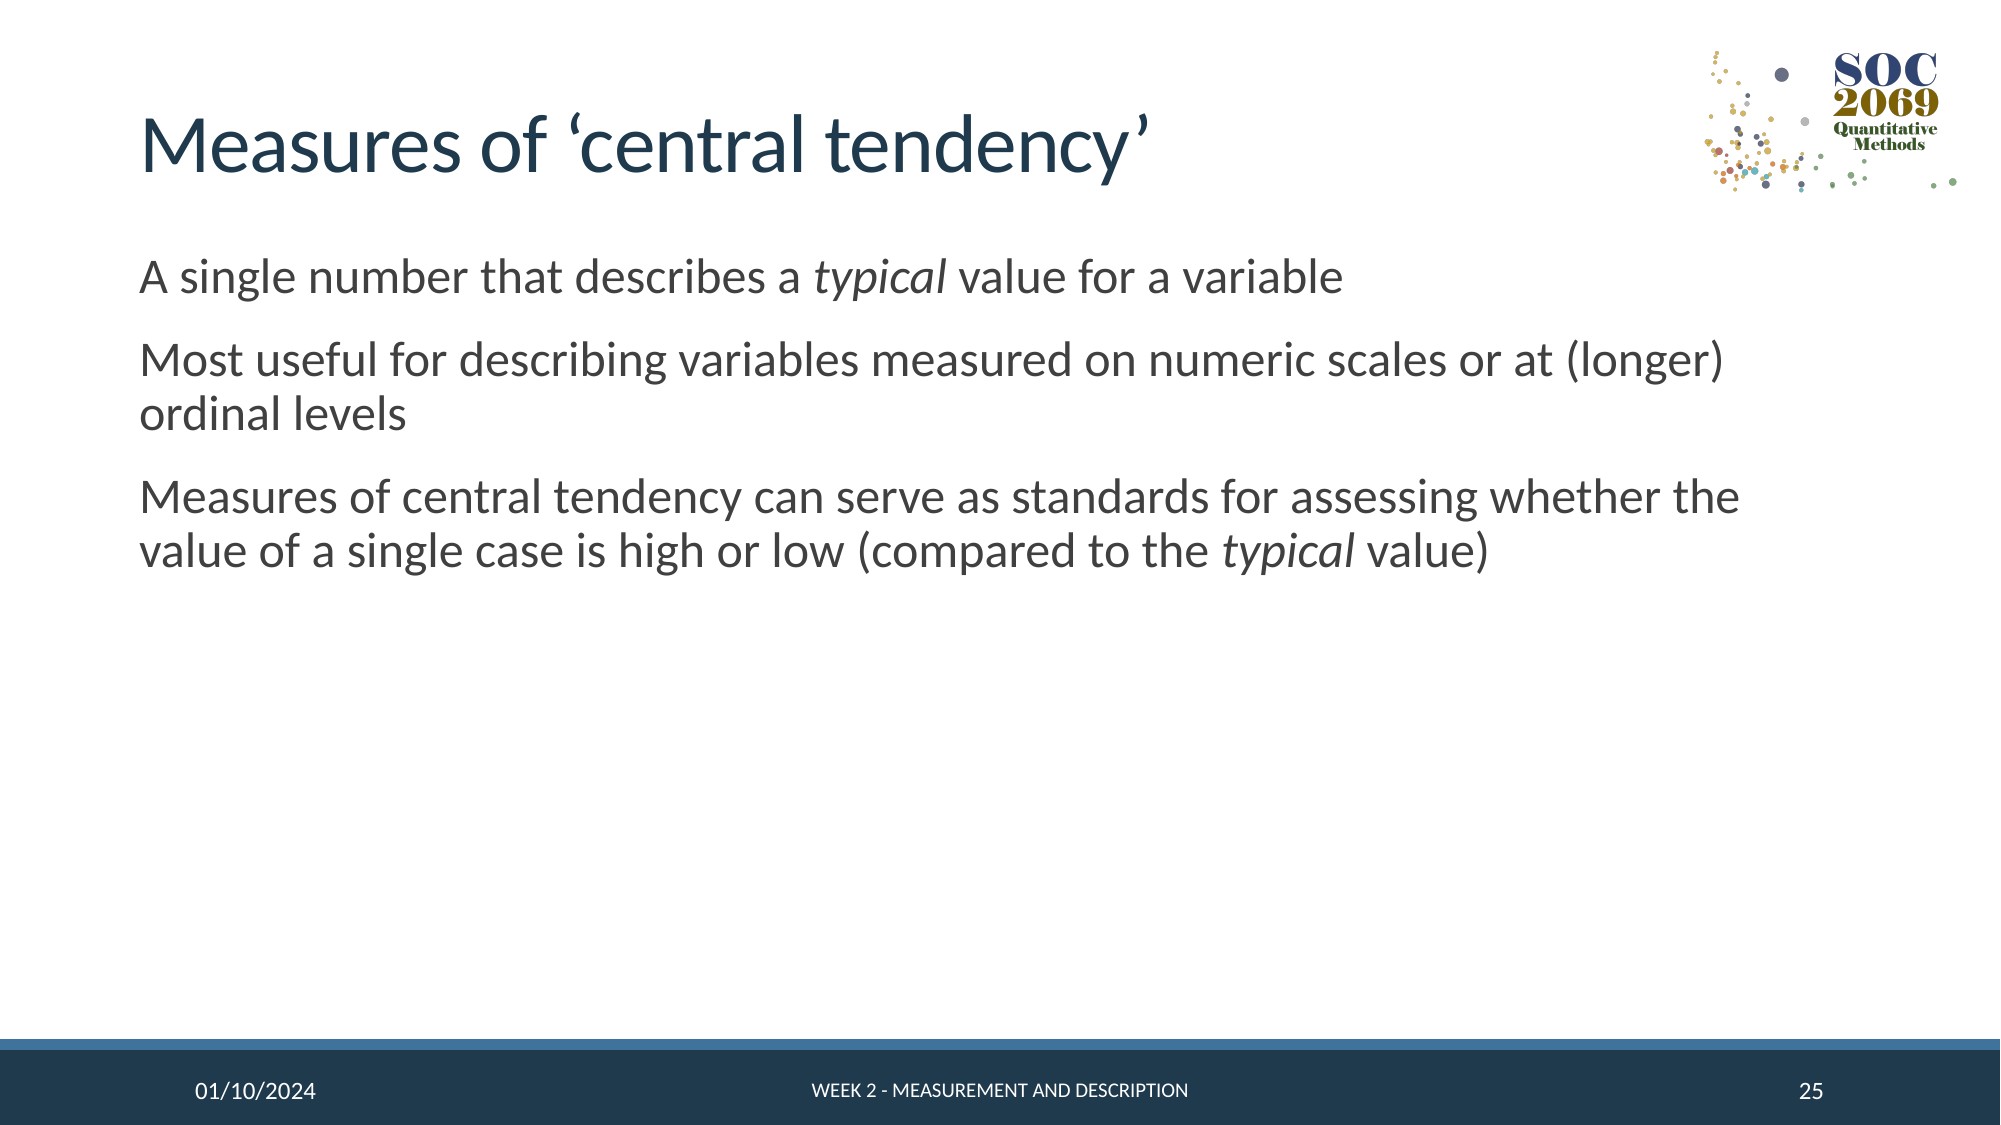

# Measures of ‘central tendency’
A single number that describes a typical value for a variable
Most useful for describing variables measured on numeric scales or at (longer) ordinal levels
Measures of central tendency can serve as standards for assessing whether the value of a single case is high or low (compared to the typical value)

01/10/2024
Week 2 - Measurement and Description
25